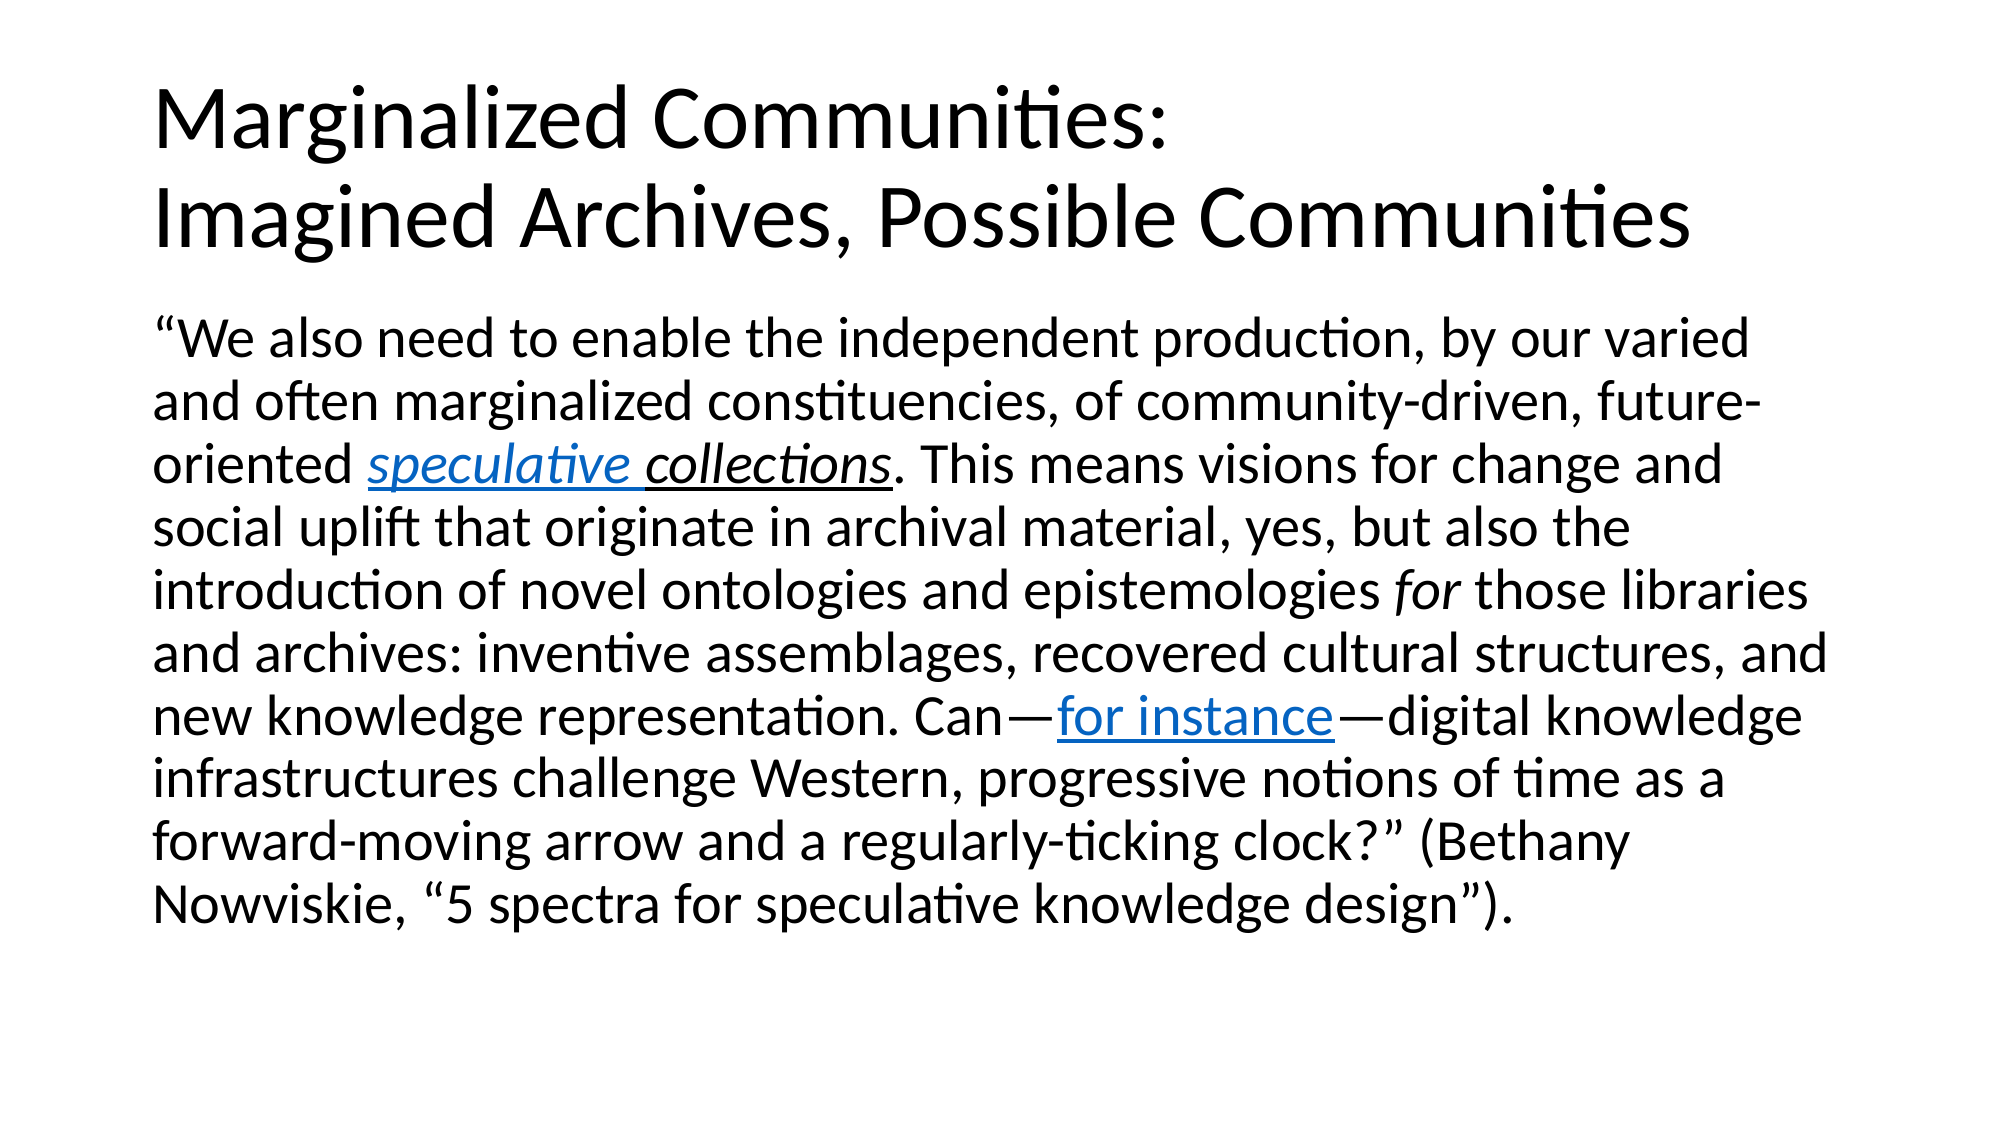

# Marginalized Communities: Imagined Archives, Possible Communities
“We also need to enable the independent production, by our varied and often marginalized constituencies, of community-driven, future-oriented speculative collections. This means visions for change and social uplift that originate in archival material, yes, but also the introduction of novel ontologies and epistemologies for those libraries and archives: inventive assemblages, recovered cultural structures, and new knowledge representation. Can—for instance—digital knowledge infrastructures challenge Western, progressive notions of time as a forward-moving arrow and a regularly-ticking clock?” (Bethany Nowviskie, “5 spectra for speculative knowledge design”).